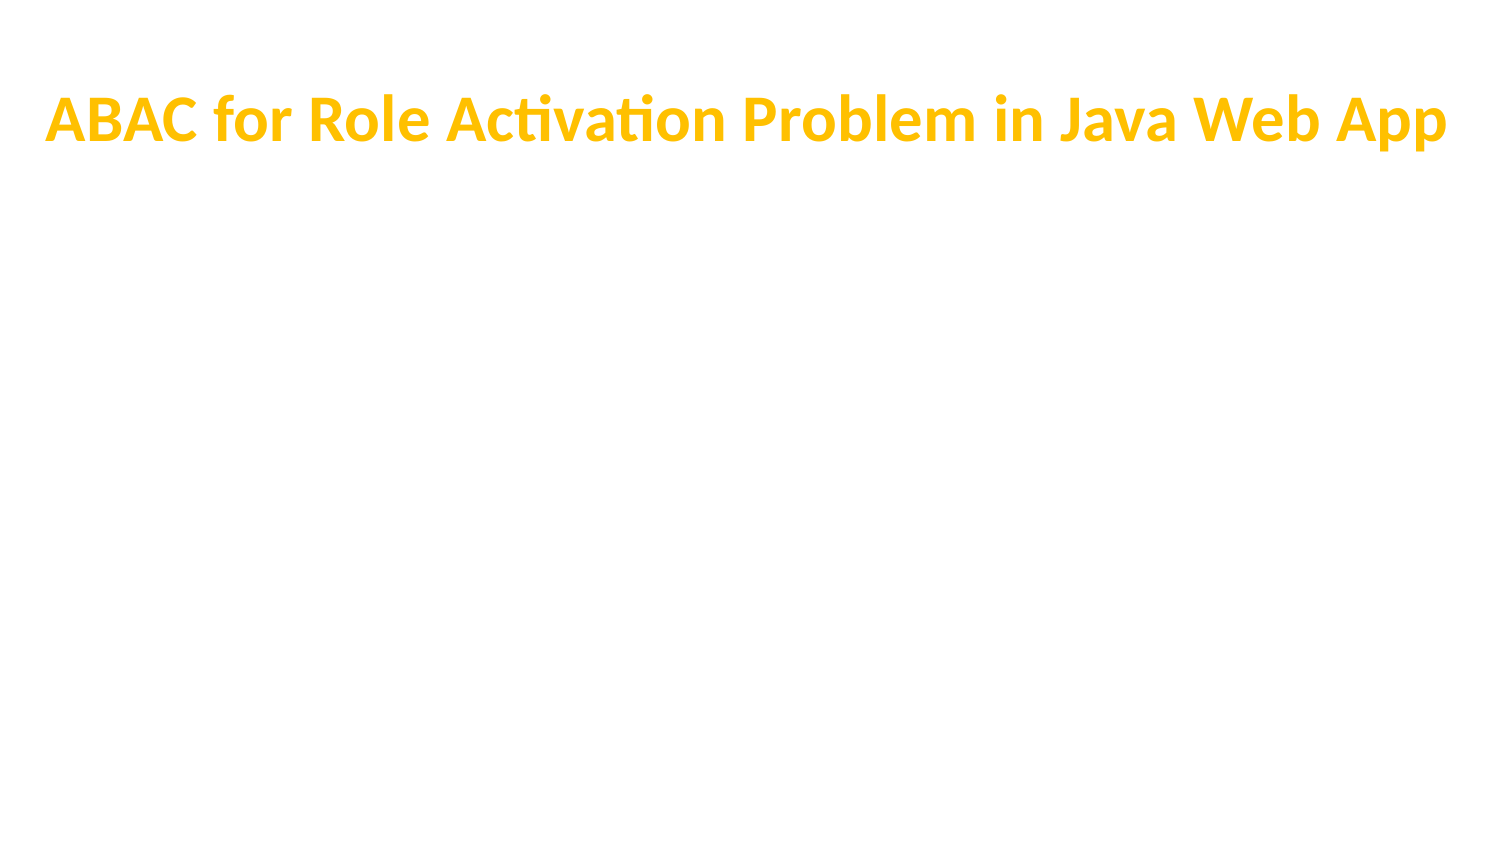

ABAC for Role Activation Problem in Java Web App